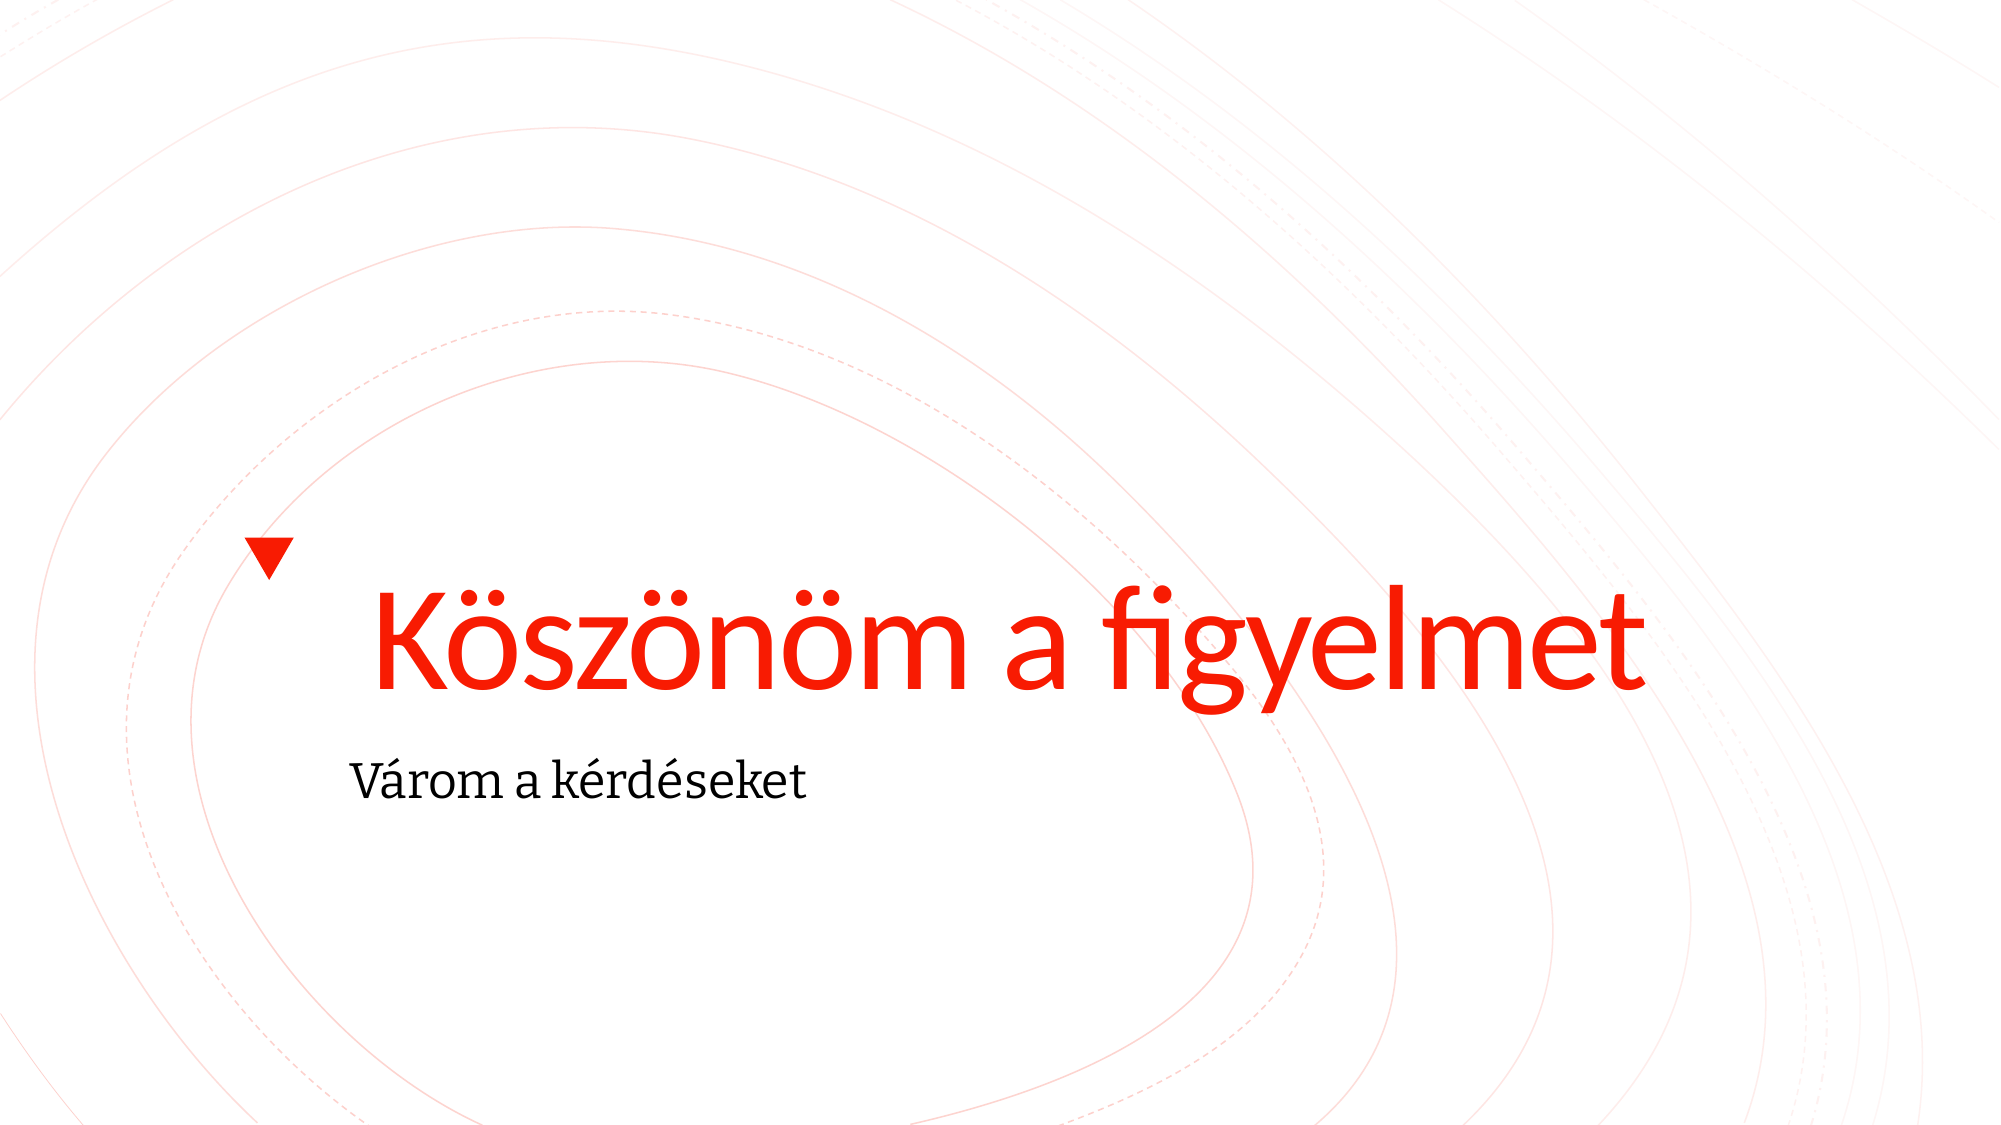

# Köszönöm a figyelmet

Várom a kérdéseket